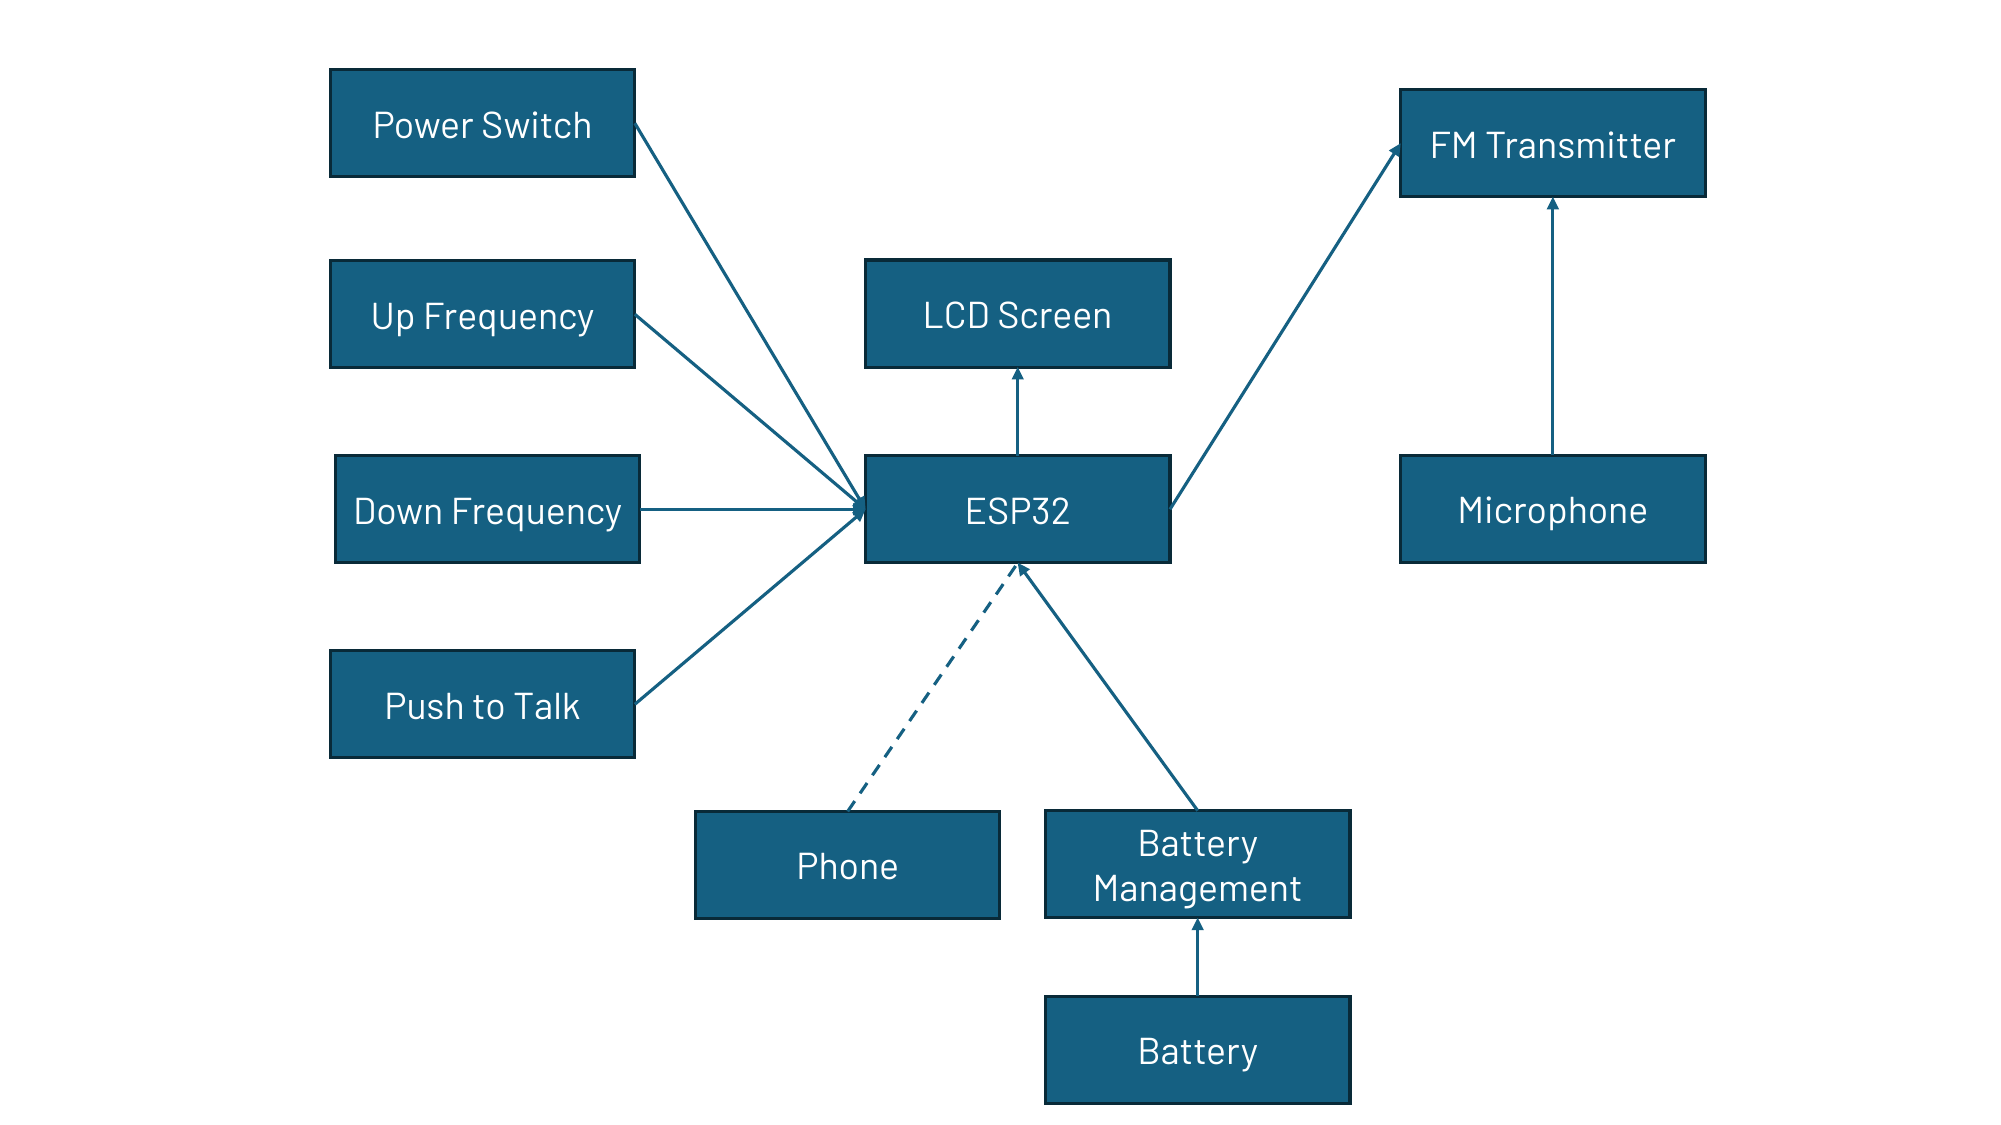

Power Switch
FM Transmitter
LCD Screen
Up Frequency
Microphone
Down Frequency
ESP32
Push to Talk
Battery Management
Phone
Battery